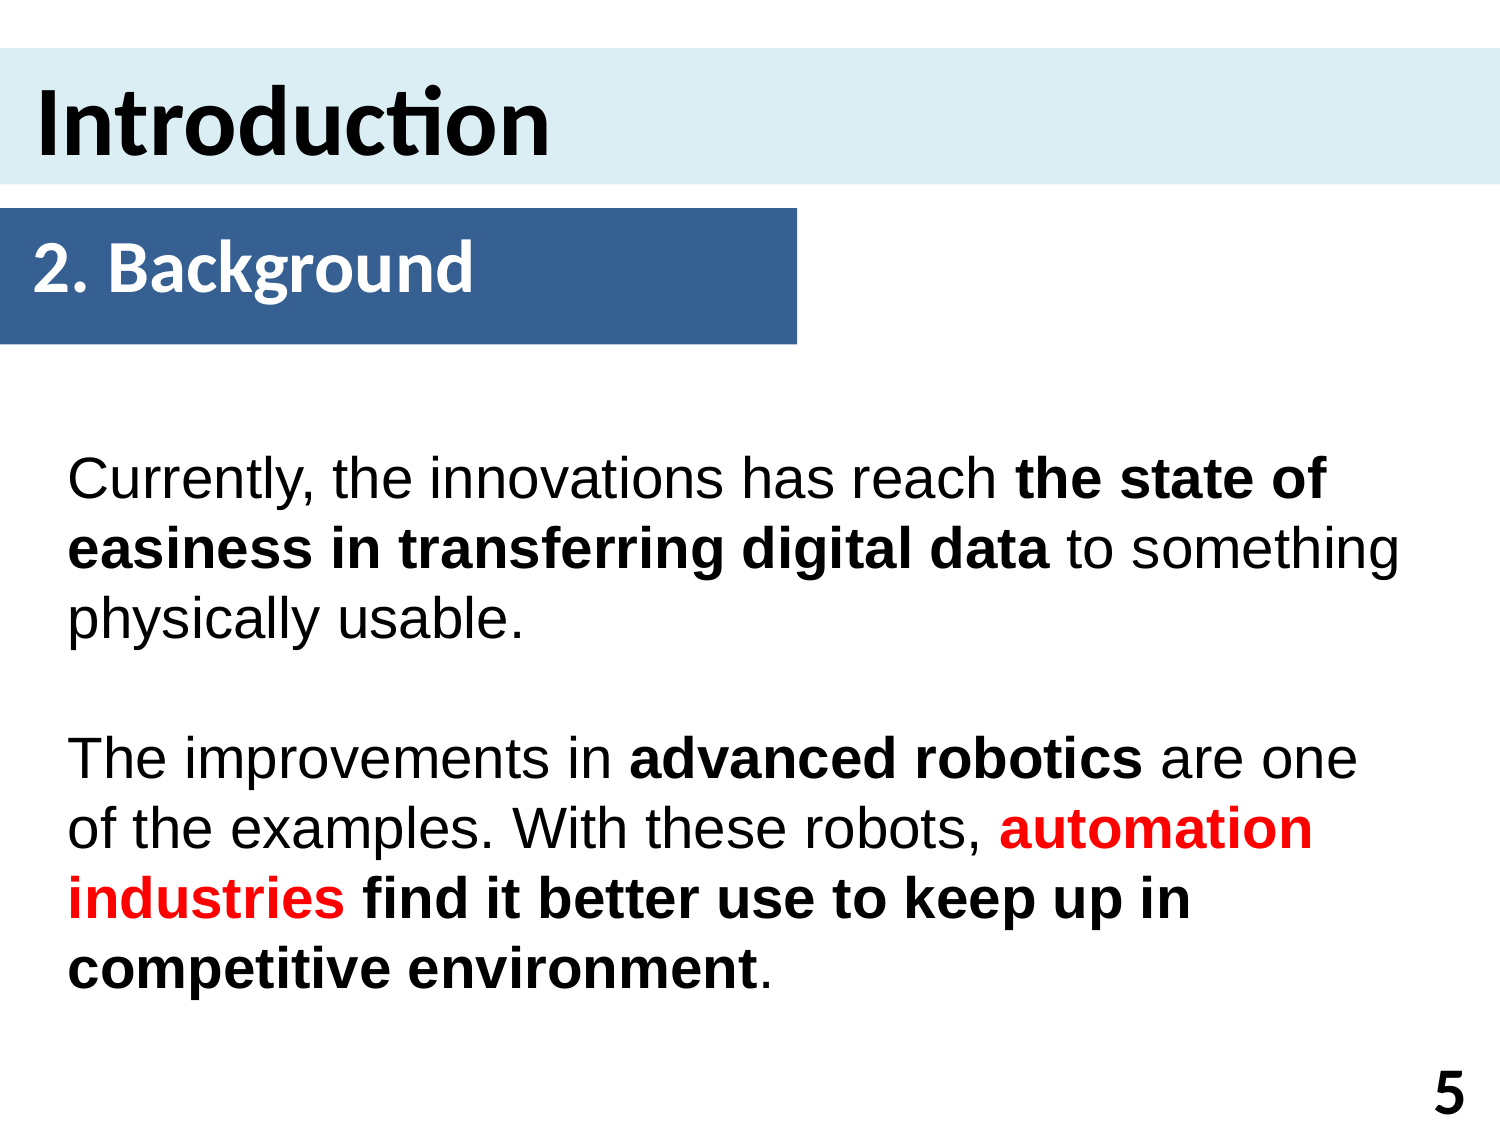

Introduction

2. Background
Currently, the innovations has reach the state of easiness in transferring digital data to something physically usable.

The improvements in advanced robotics are one of the examples. With these robots, automation industries find it better use to keep up in competitive environment.
5